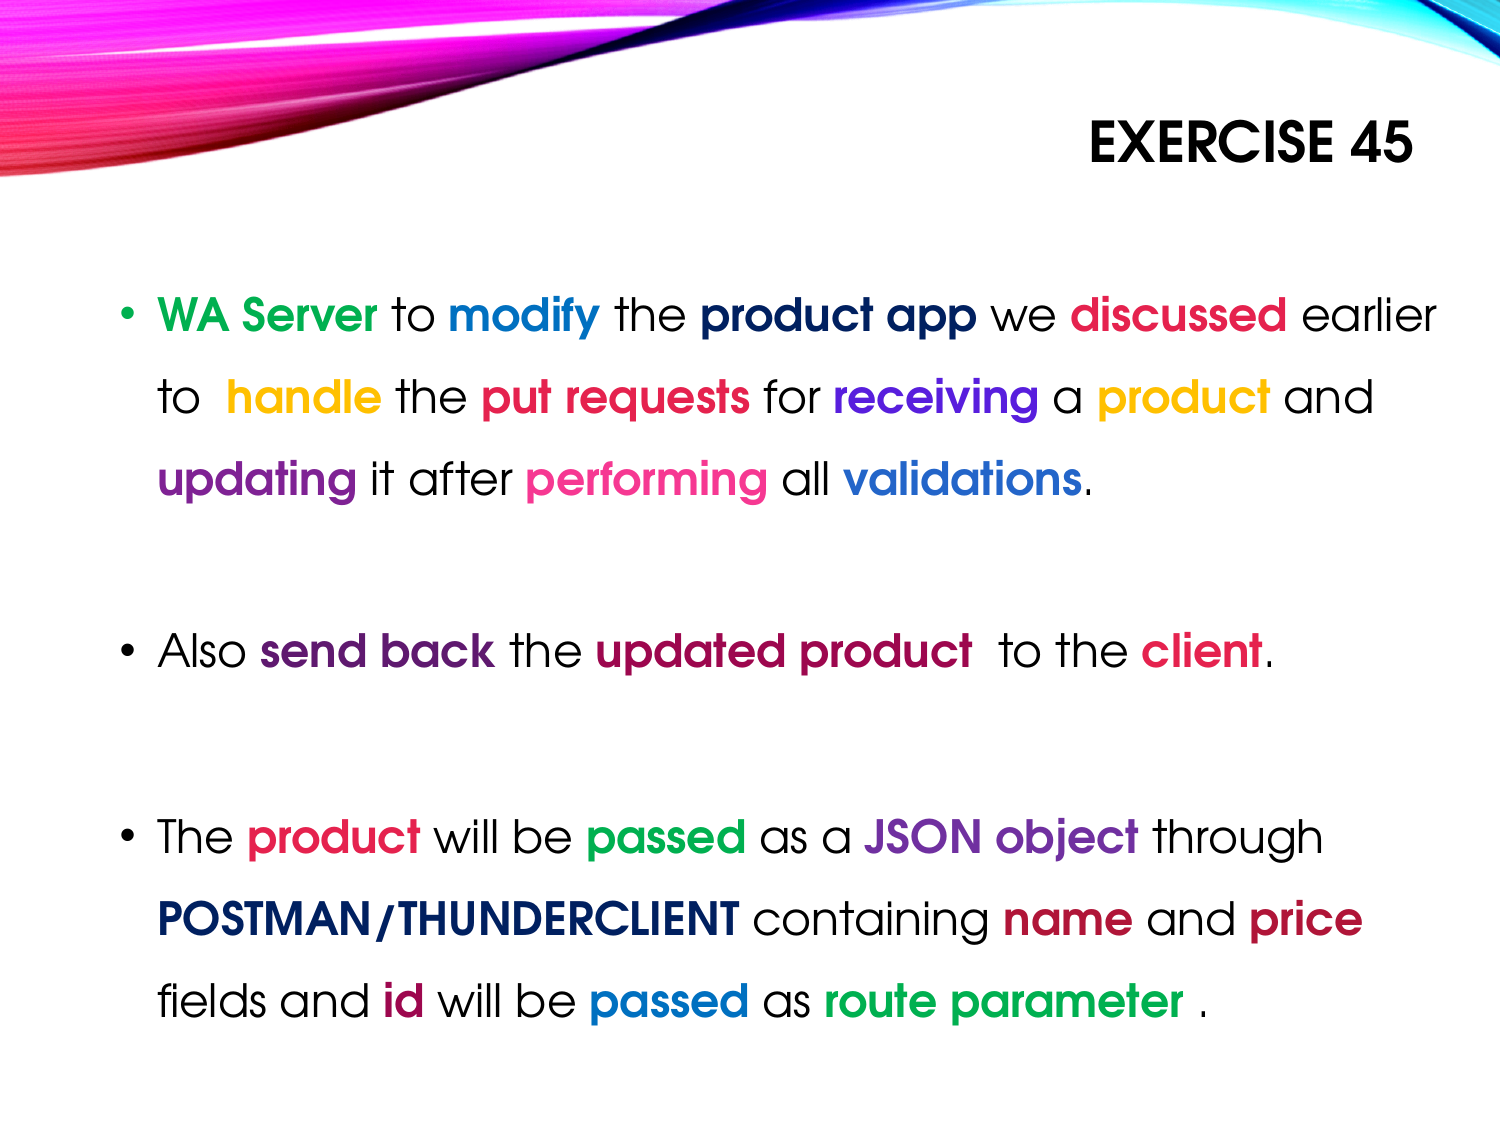

# Exercise 45
WA Server to modify the product app we discussed earlier to  handle the put requests for receiving a product and updating it after performing all validations.

Also send back the updated product  to the client.

The product will be passed as a JSON object through POSTMAN/THUNDERCLIENT containing name and price fields and id will be passed as route parameter .